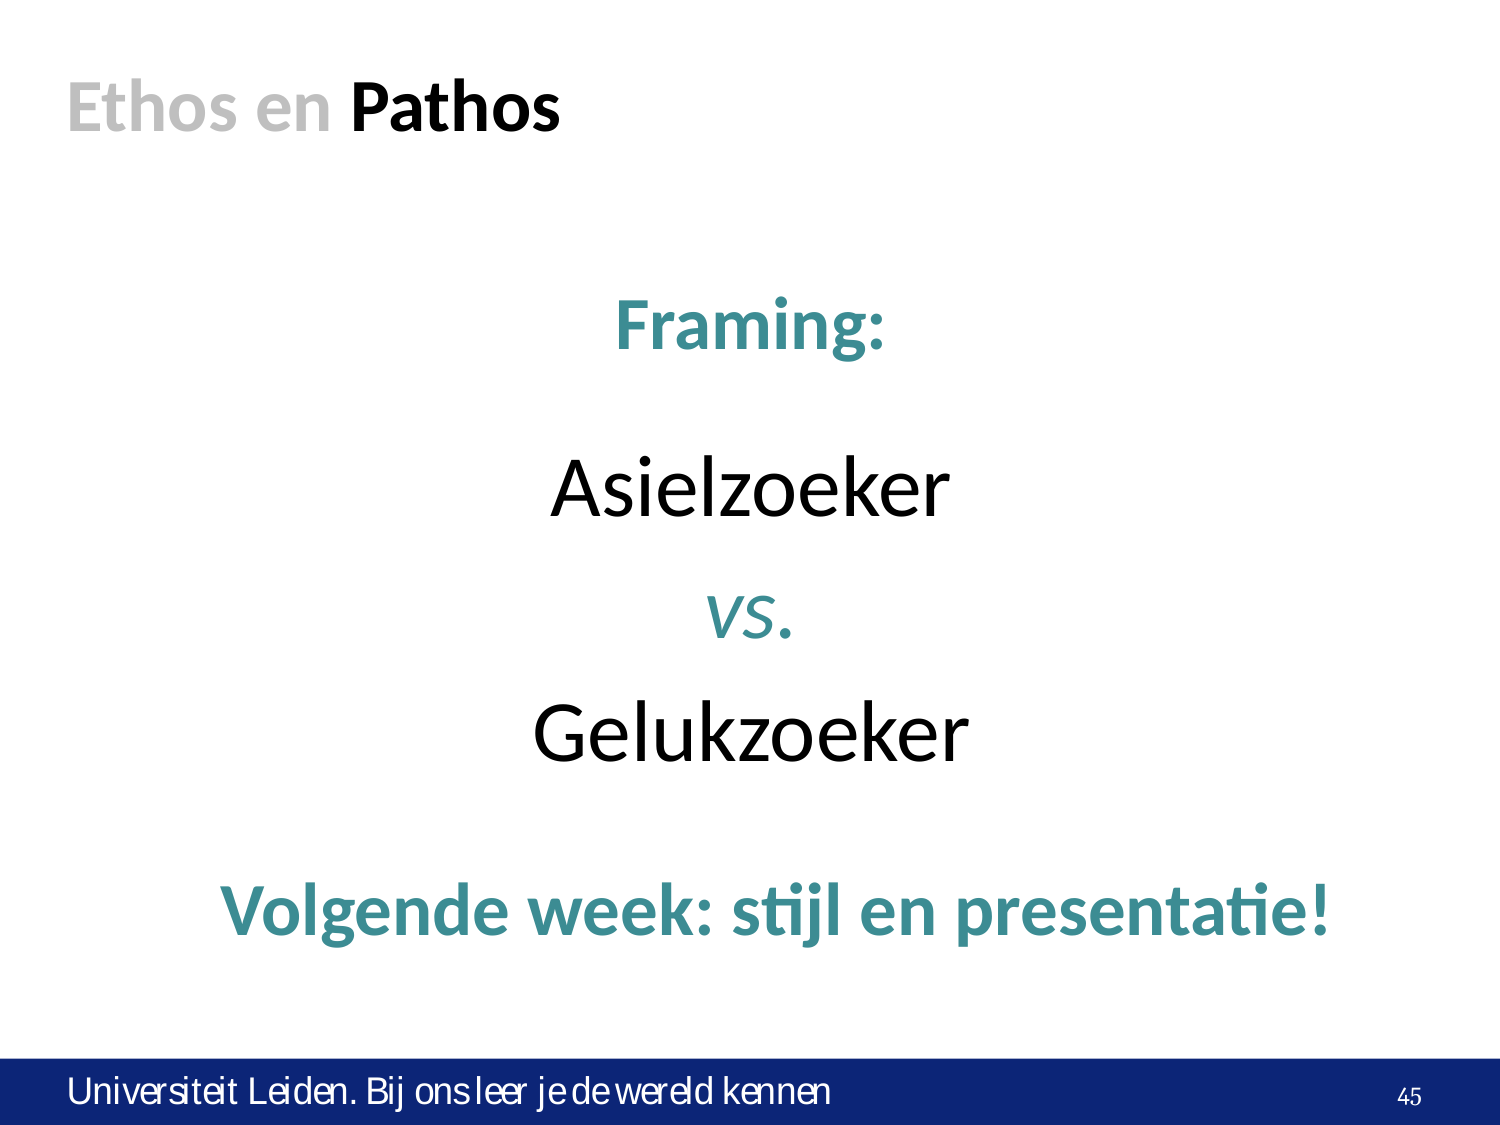

# Ethos en Pathos
Framing:

Asielzoeker
vs.
Gelukzoeker

Volgende week: stijl en presentatie!